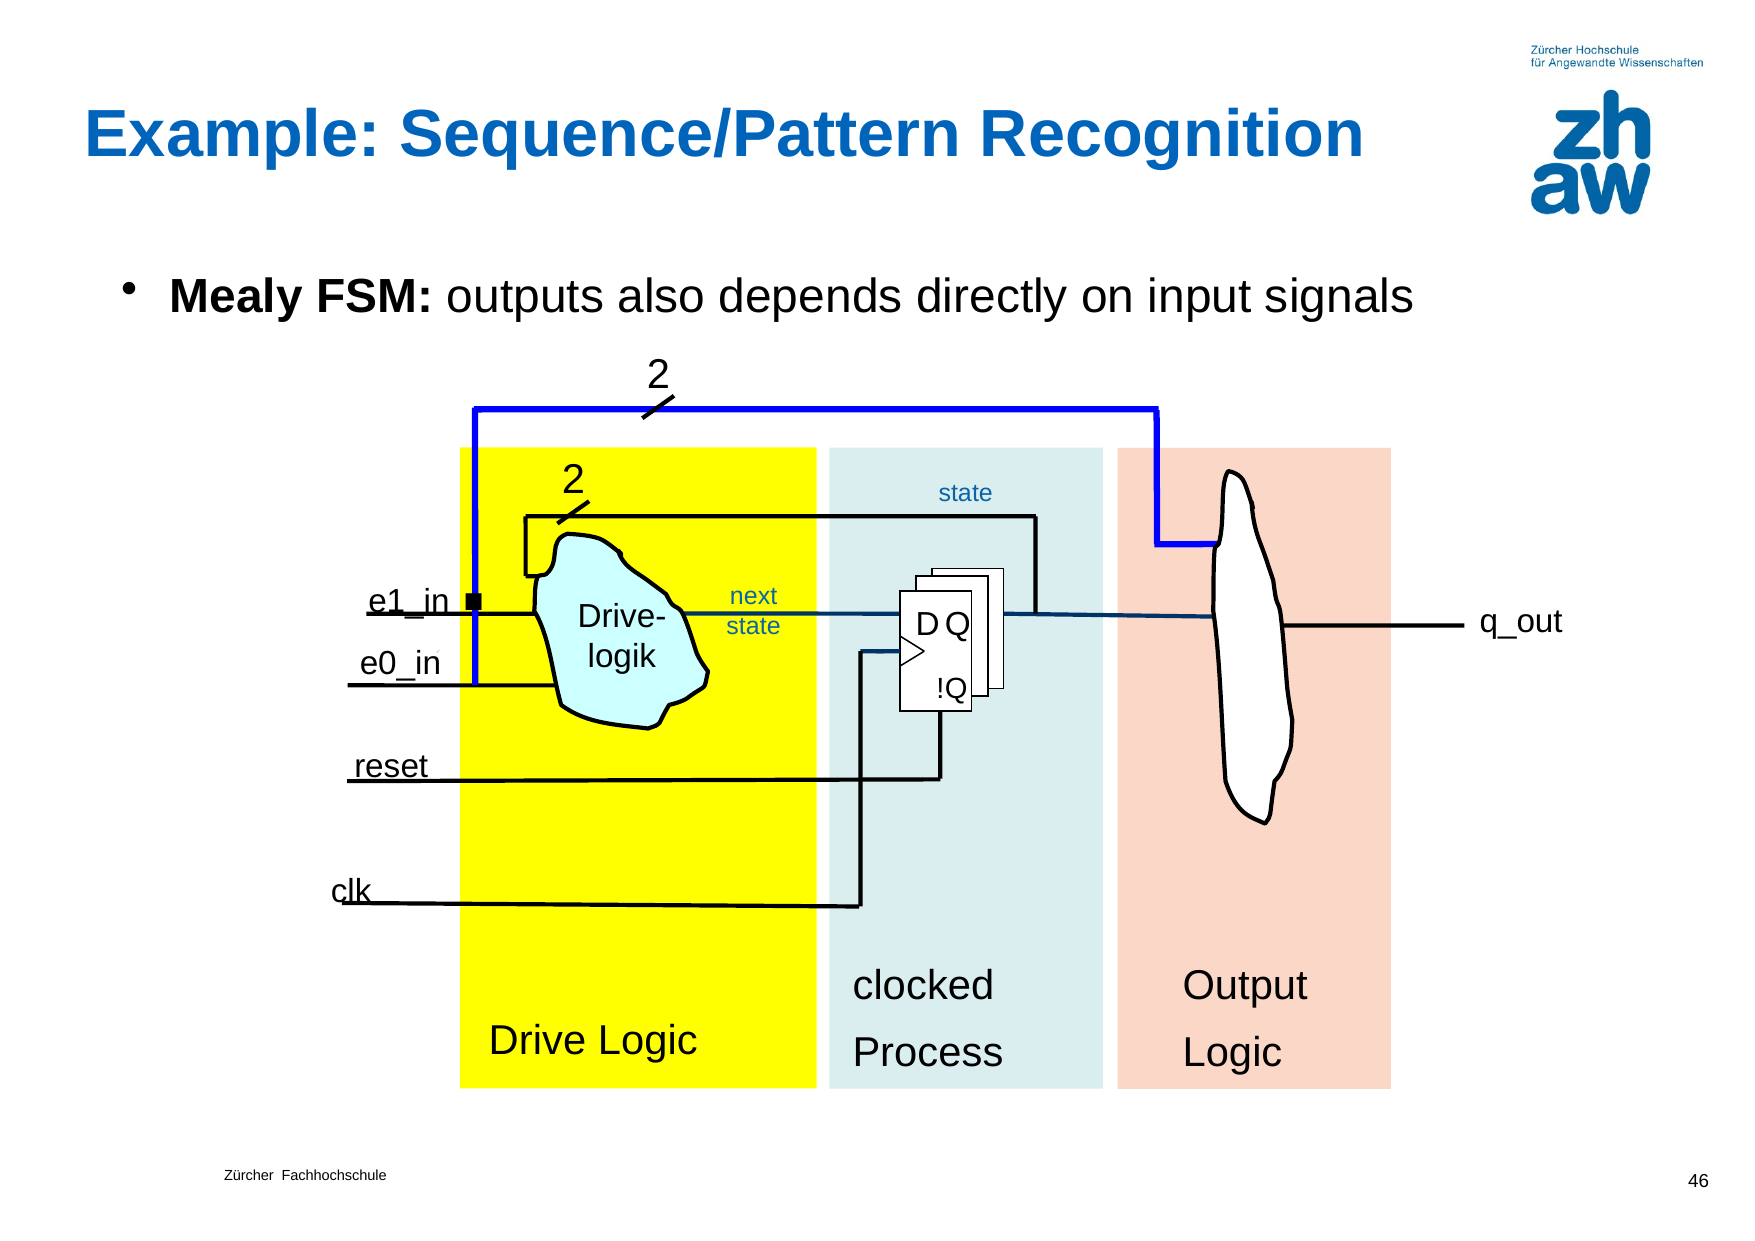

# Example: Sequence/Pattern Recognition
 Mealy FSM: outputs also depends directly on input signals
2

2

state

e1_in
.
q_out
D
Q

next
state

Drive-
logik

e0_in

!Q

reset

clk

Output
Logic
clocked
Process
Drive Logic
46